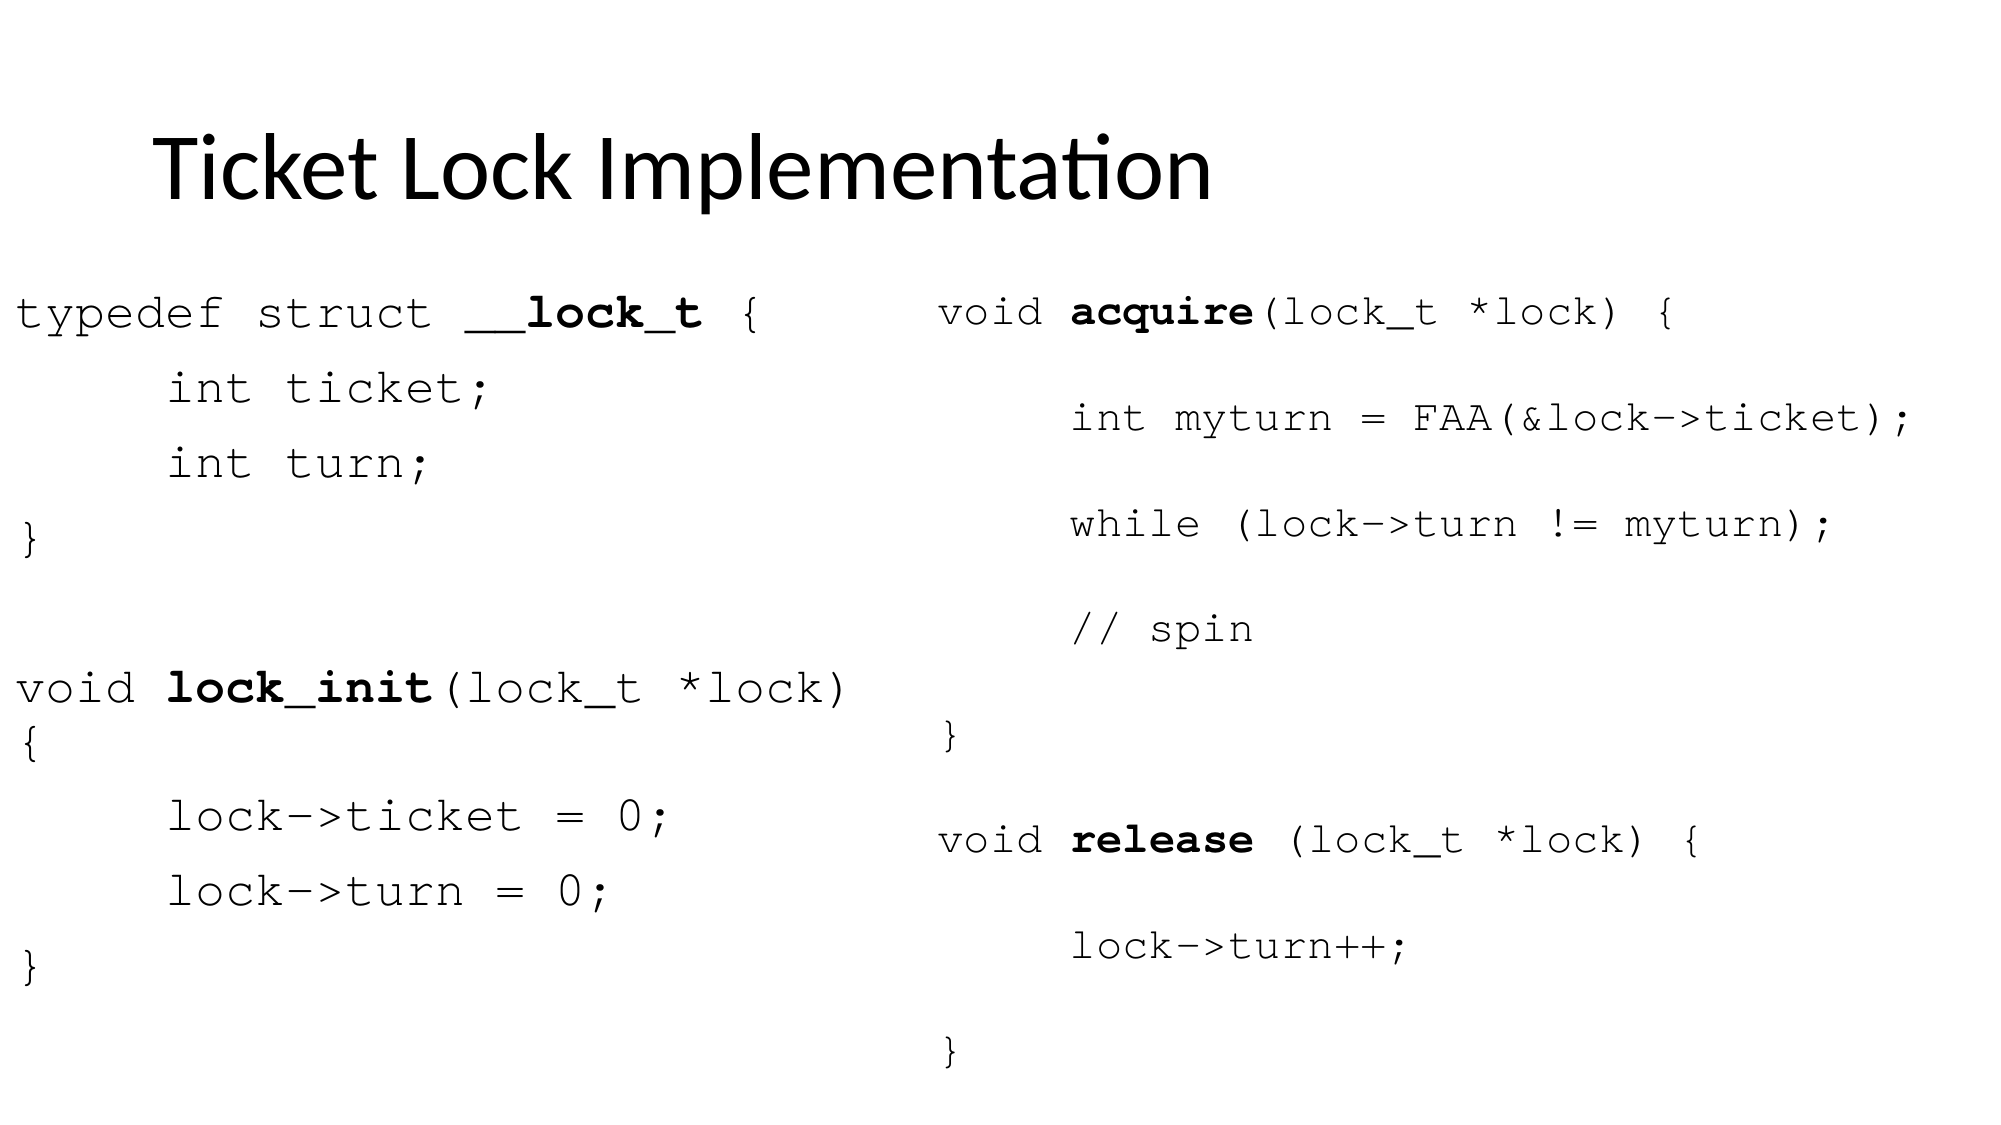

# Ticket Lock Implementation
void acquire(lock_t *lock) {
	int myturn = FAA(&lock->ticket);
	while (lock->turn != myturn);
		// spin
}
void release (lock_t *lock) {
	lock->turn++;
}
typedef struct __lock_t {
	int ticket;
	int turn;
}

void lock_init(lock_t *lock) {
	lock->ticket = 0;
	lock->turn = 0;
}